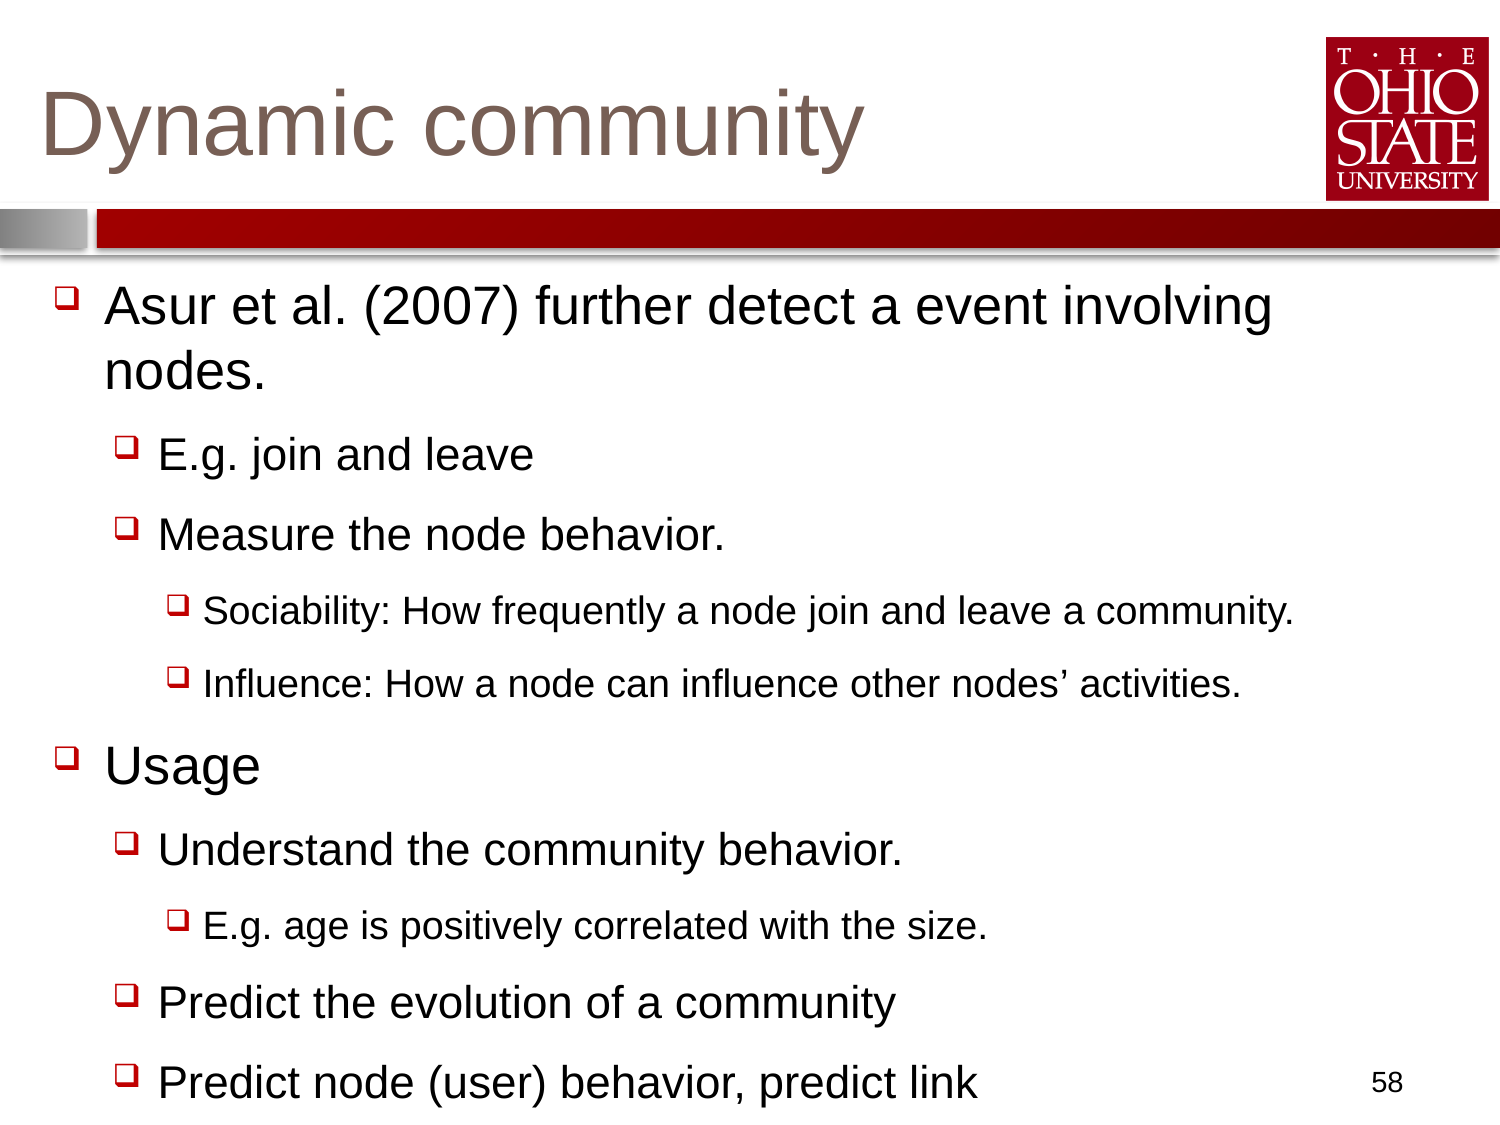

# Dynamic community
Asur et al. (2007) further detect a event involving nodes.
E.g. join and leave
Measure the node behavior.
Sociability: How frequently a node join and leave a community.
Influence: How a node can influence other nodes’ activities.
Usage
Understand the community behavior.
E.g. age is positively correlated with the size.
Predict the evolution of a community
Predict node (user) behavior, predict link